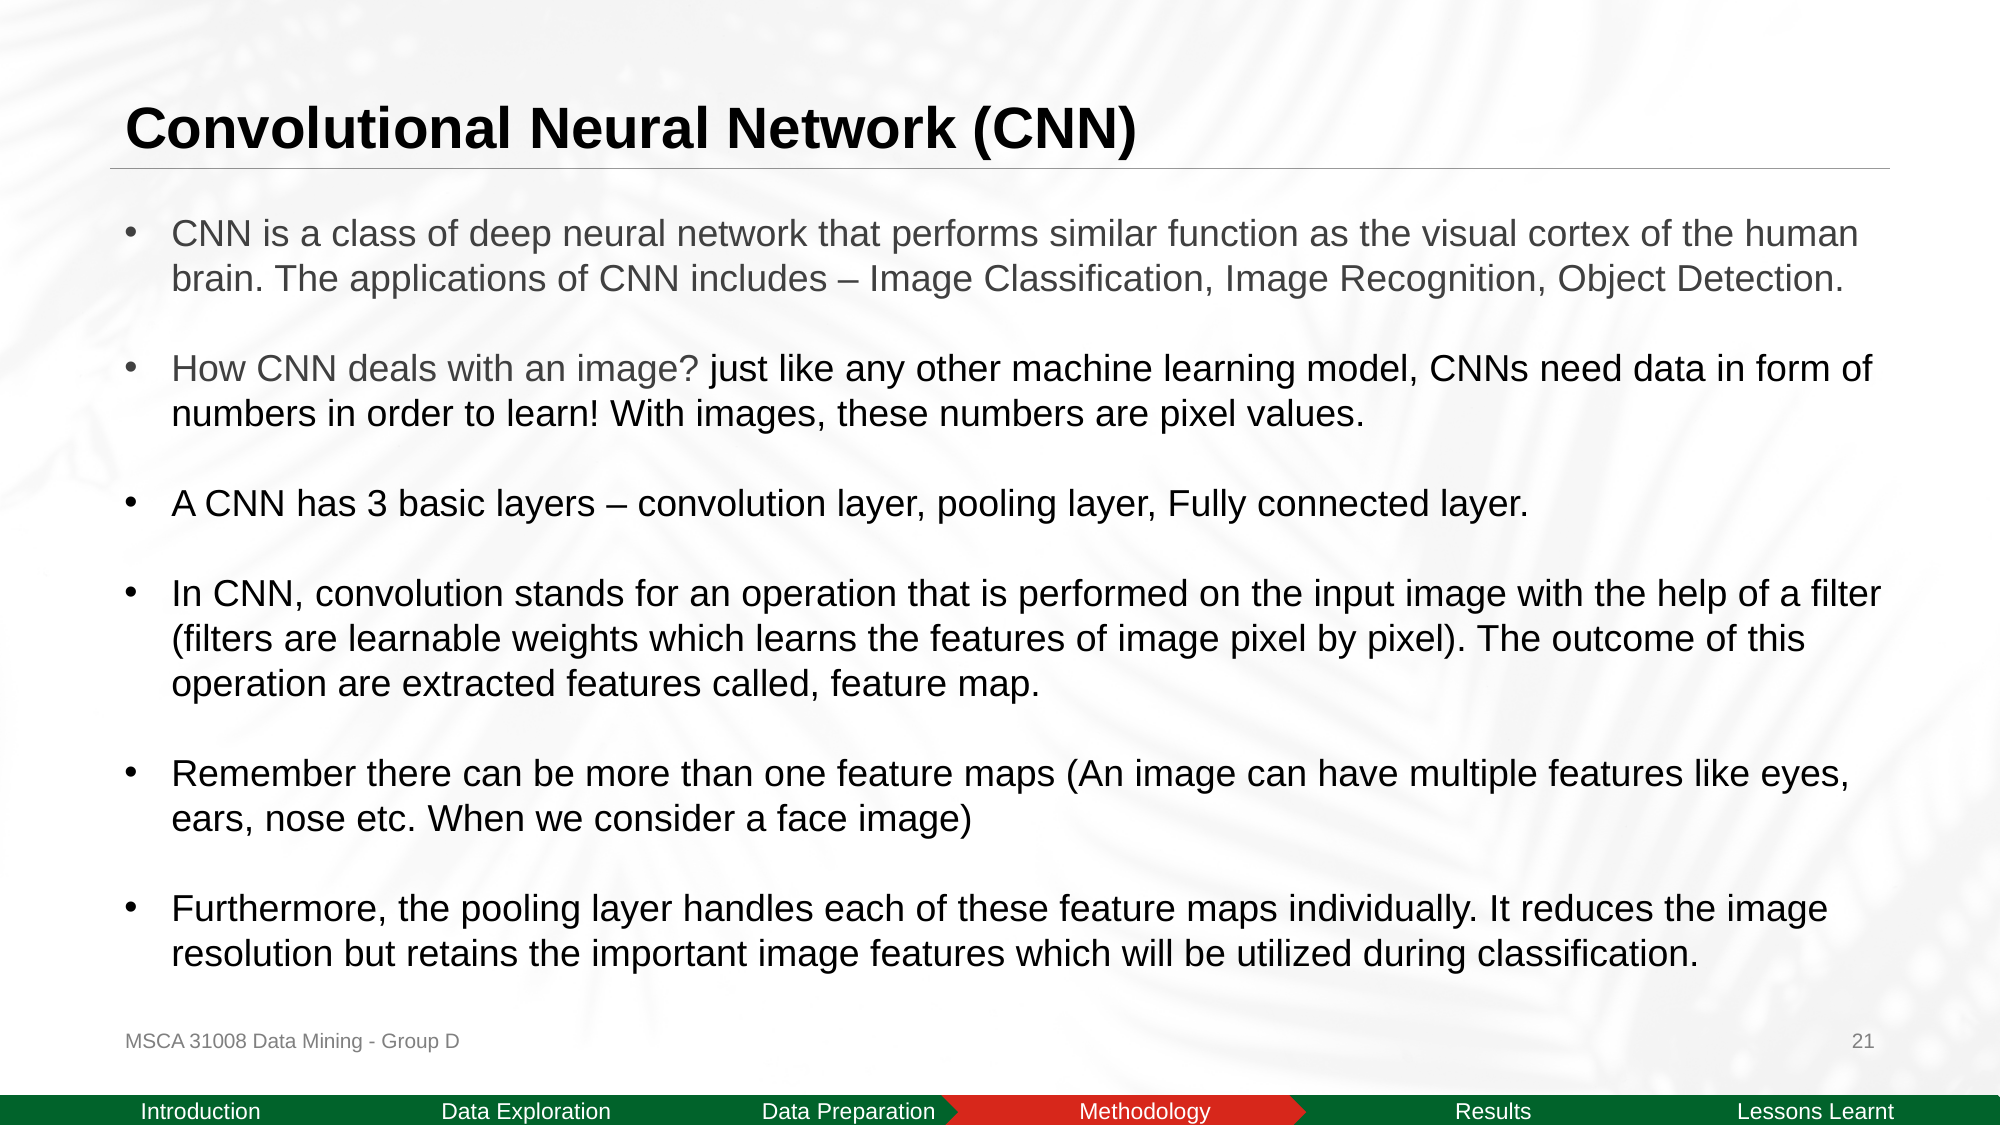

# Convolutional Neural Network (CNN)
CNN is a class of deep neural network that performs similar function as the visual cortex of the human brain. The applications of CNN includes – Image Classification, Image Recognition, Object Detection.

How CNN deals with an image? just like any other machine learning model, CNNs need data in form of numbers in order to learn! With images, these numbers are pixel values.

A CNN has 3 basic layers – convolution layer, pooling layer, Fully connected layer.

In CNN, convolution stands for an operation that is performed on the input image with the help of a filter (filters are learnable weights which learns the features of image pixel by pixel). The outcome of this operation are extracted features called, feature map.

Remember there can be more than one feature maps (An image can have multiple features like eyes, ears, nose etc. When we consider a face image)

Furthermore, the pooling layer handles each of these feature maps individually. It reduces the image resolution but retains the important image features which will be utilized during classification.

MSCA 31008 Data Mining - Group D
21
Introduction
Data Exploration
Data Preparation
Methodology
Results
Lessons Learnt